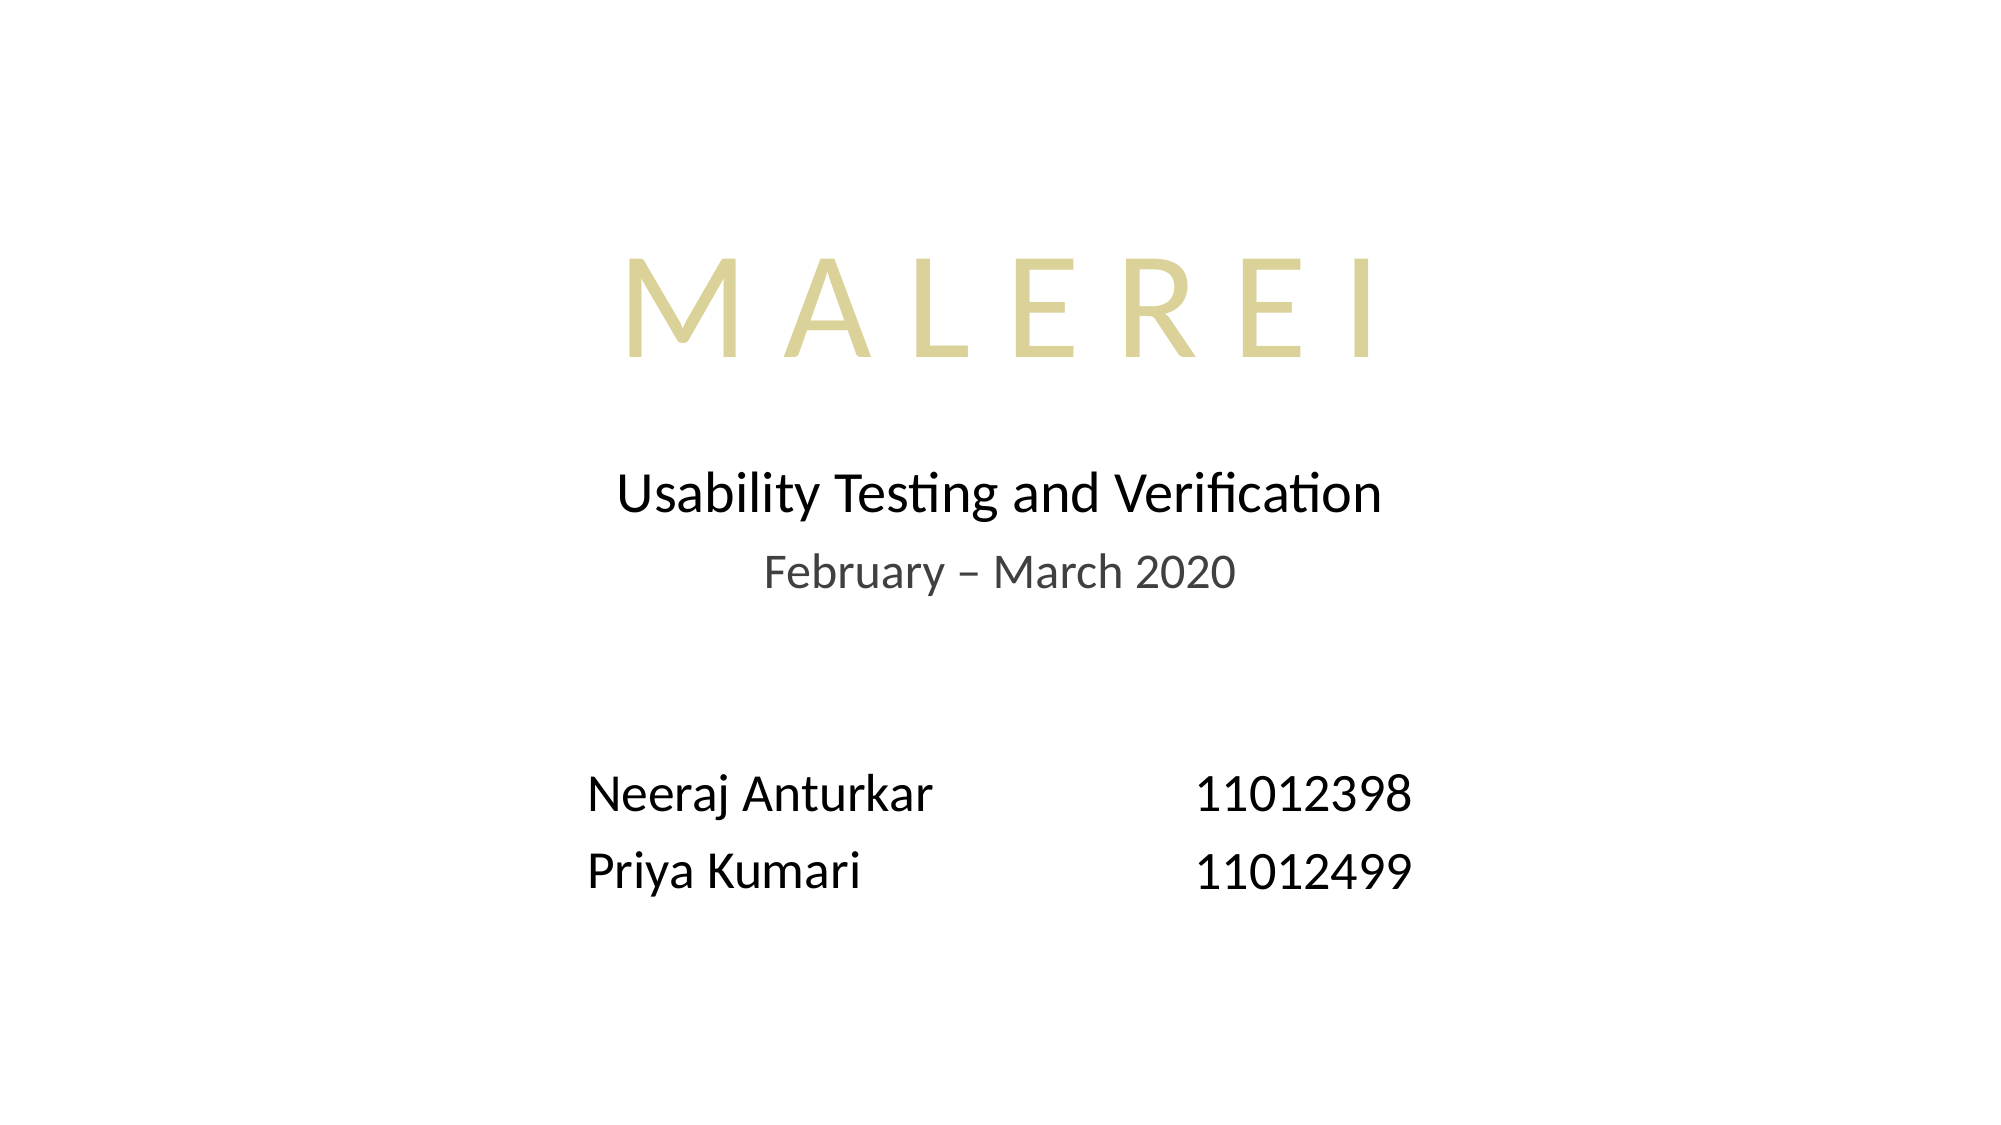

# M A L E R E I
Usability Testing and Verification
February – March 2020
Neeraj Anturkar
Priya Kumari
11012398
11012499